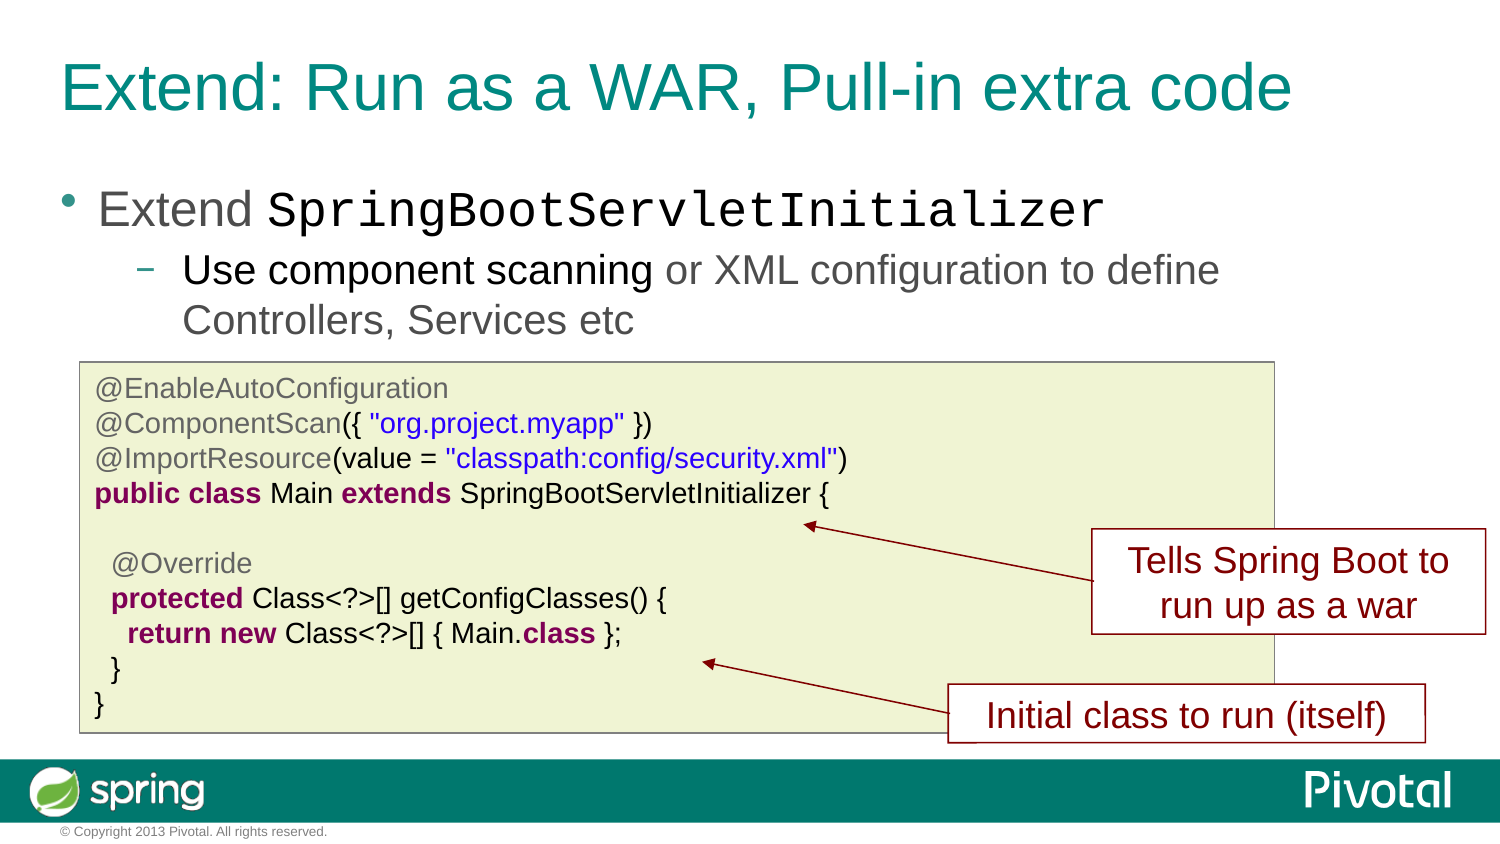

# Extend: Run as a WAR, Pull-in extra code
Extend SpringBootServletInitializer
Use component scanning or XML configuration to define Controllers, Services etc
@EnableAutoConfiguration
@ComponentScan({ "org.project.myapp" })
@ImportResource(value = "classpath:config/security.xml")
public class Main extends SpringBootServletInitializer {

  @Override
  protected Class<?>[] getConfigClasses() {
    return new Class<?>[] { Main.class };
  }
}

Tells Spring Boot to
run up as a war

Initial class to run (itself)